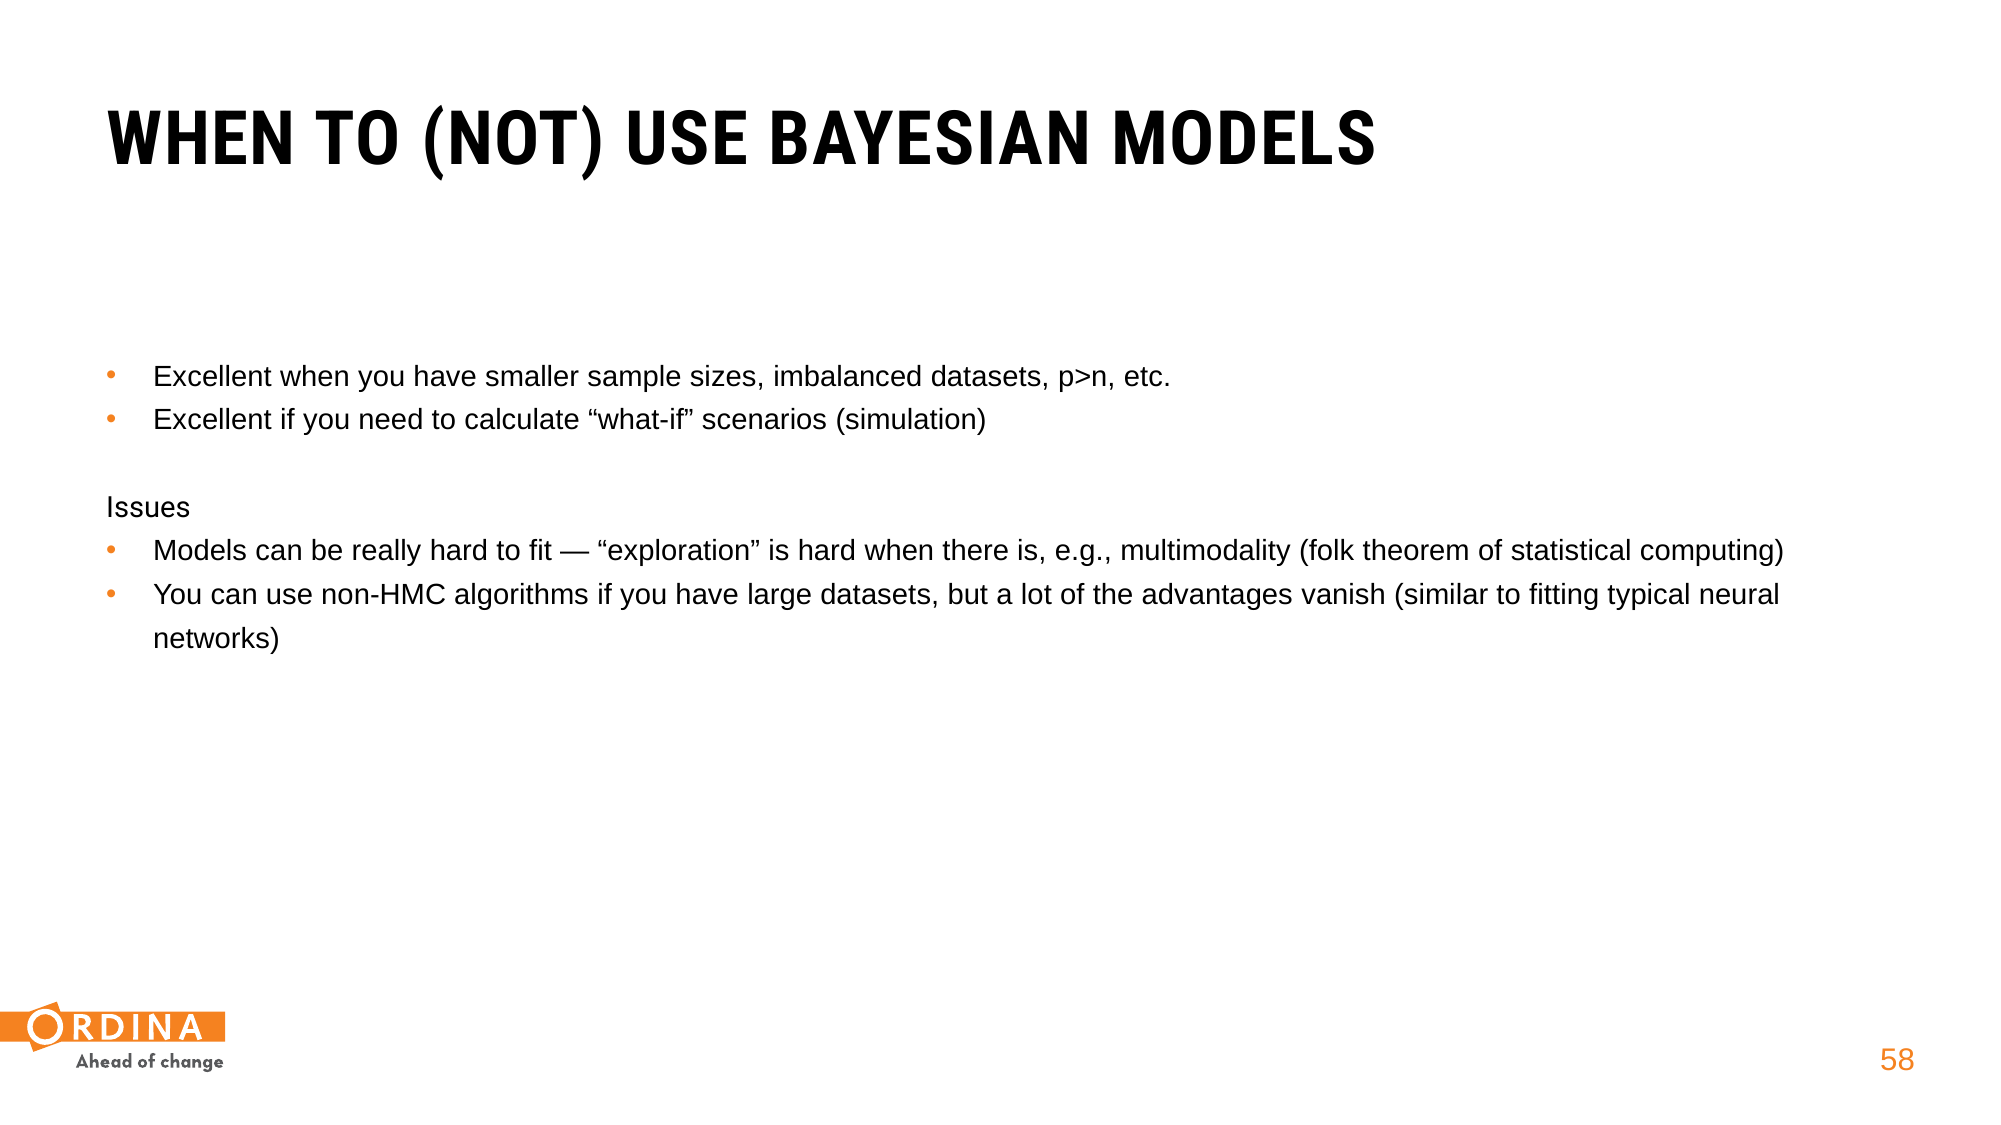

# When to (not) use Bayesian models

Excellent when you have smaller sample sizes, imbalanced datasets, p>n, etc.
Excellent if you need to calculate “what-if” scenarios (simulation)

Issues
Models can be really hard to fit — “exploration” is hard when there is, e.g., multimodality (folk theorem of statistical computing)
You can use non-HMC algorithms if you have large datasets, but a lot of the advantages vanish (similar to fitting typical neural networks)
 58